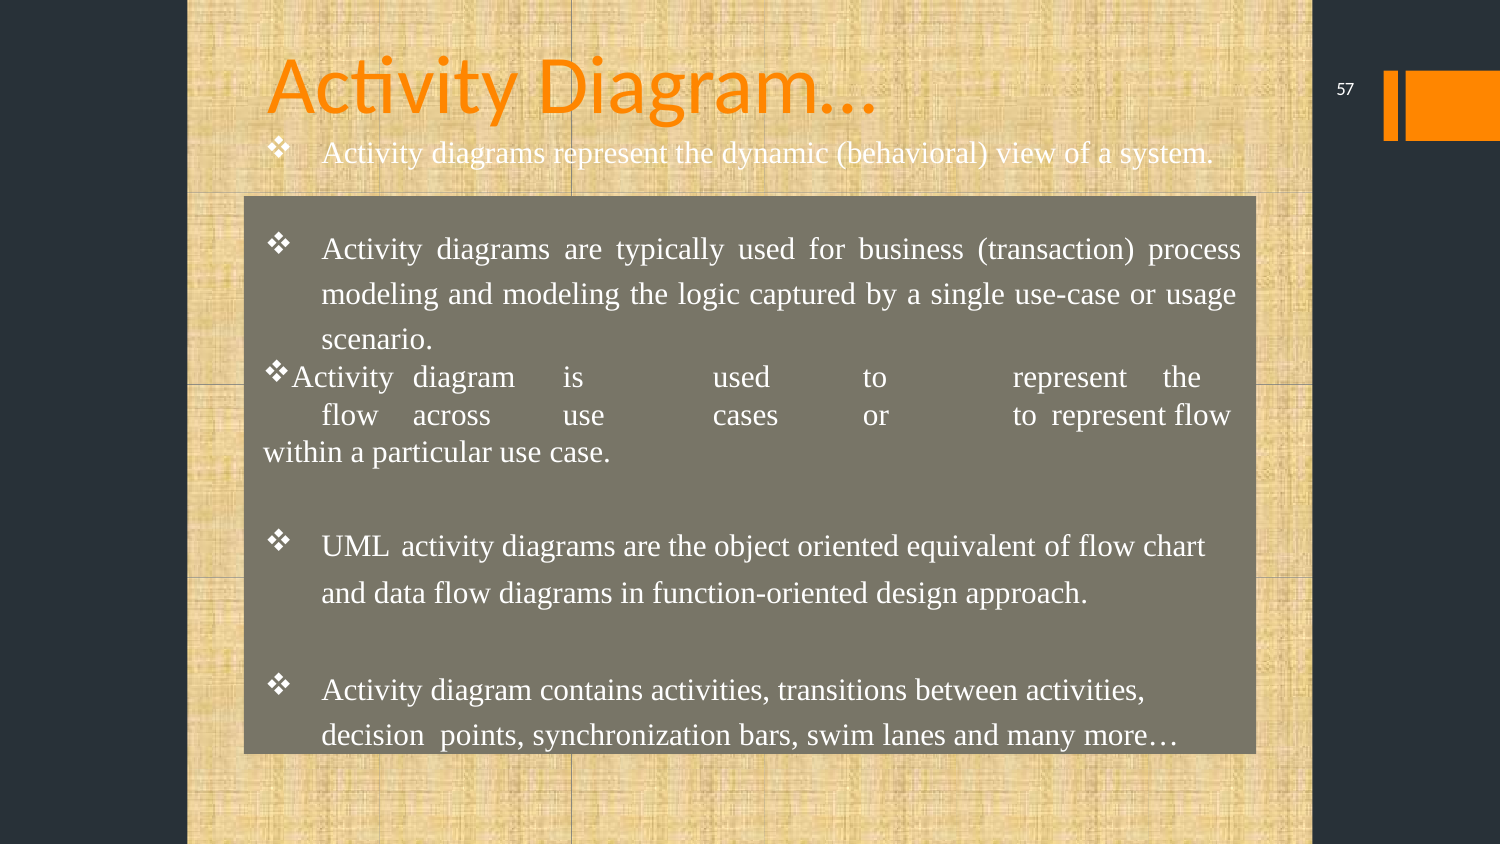

# Activity Diagram…
57
Activity diagrams represent the dynamic (behavioral) view of a system.

Activity diagrams are typically used for business (transaction) process  modeling and modeling the logic captured by a single use-case or usage   scenario.
Activity	diagram	is	used	to	represent	the	flow	across	use	cases	or	to  represent flow within a particular use case.

UML activity diagrams are the object oriented equivalent of flow chart and data flow diagrams in function-oriented design approach.

Activity diagram contains activities, transitions between activities, decision  points, synchronization bars, swim lanes and many more…